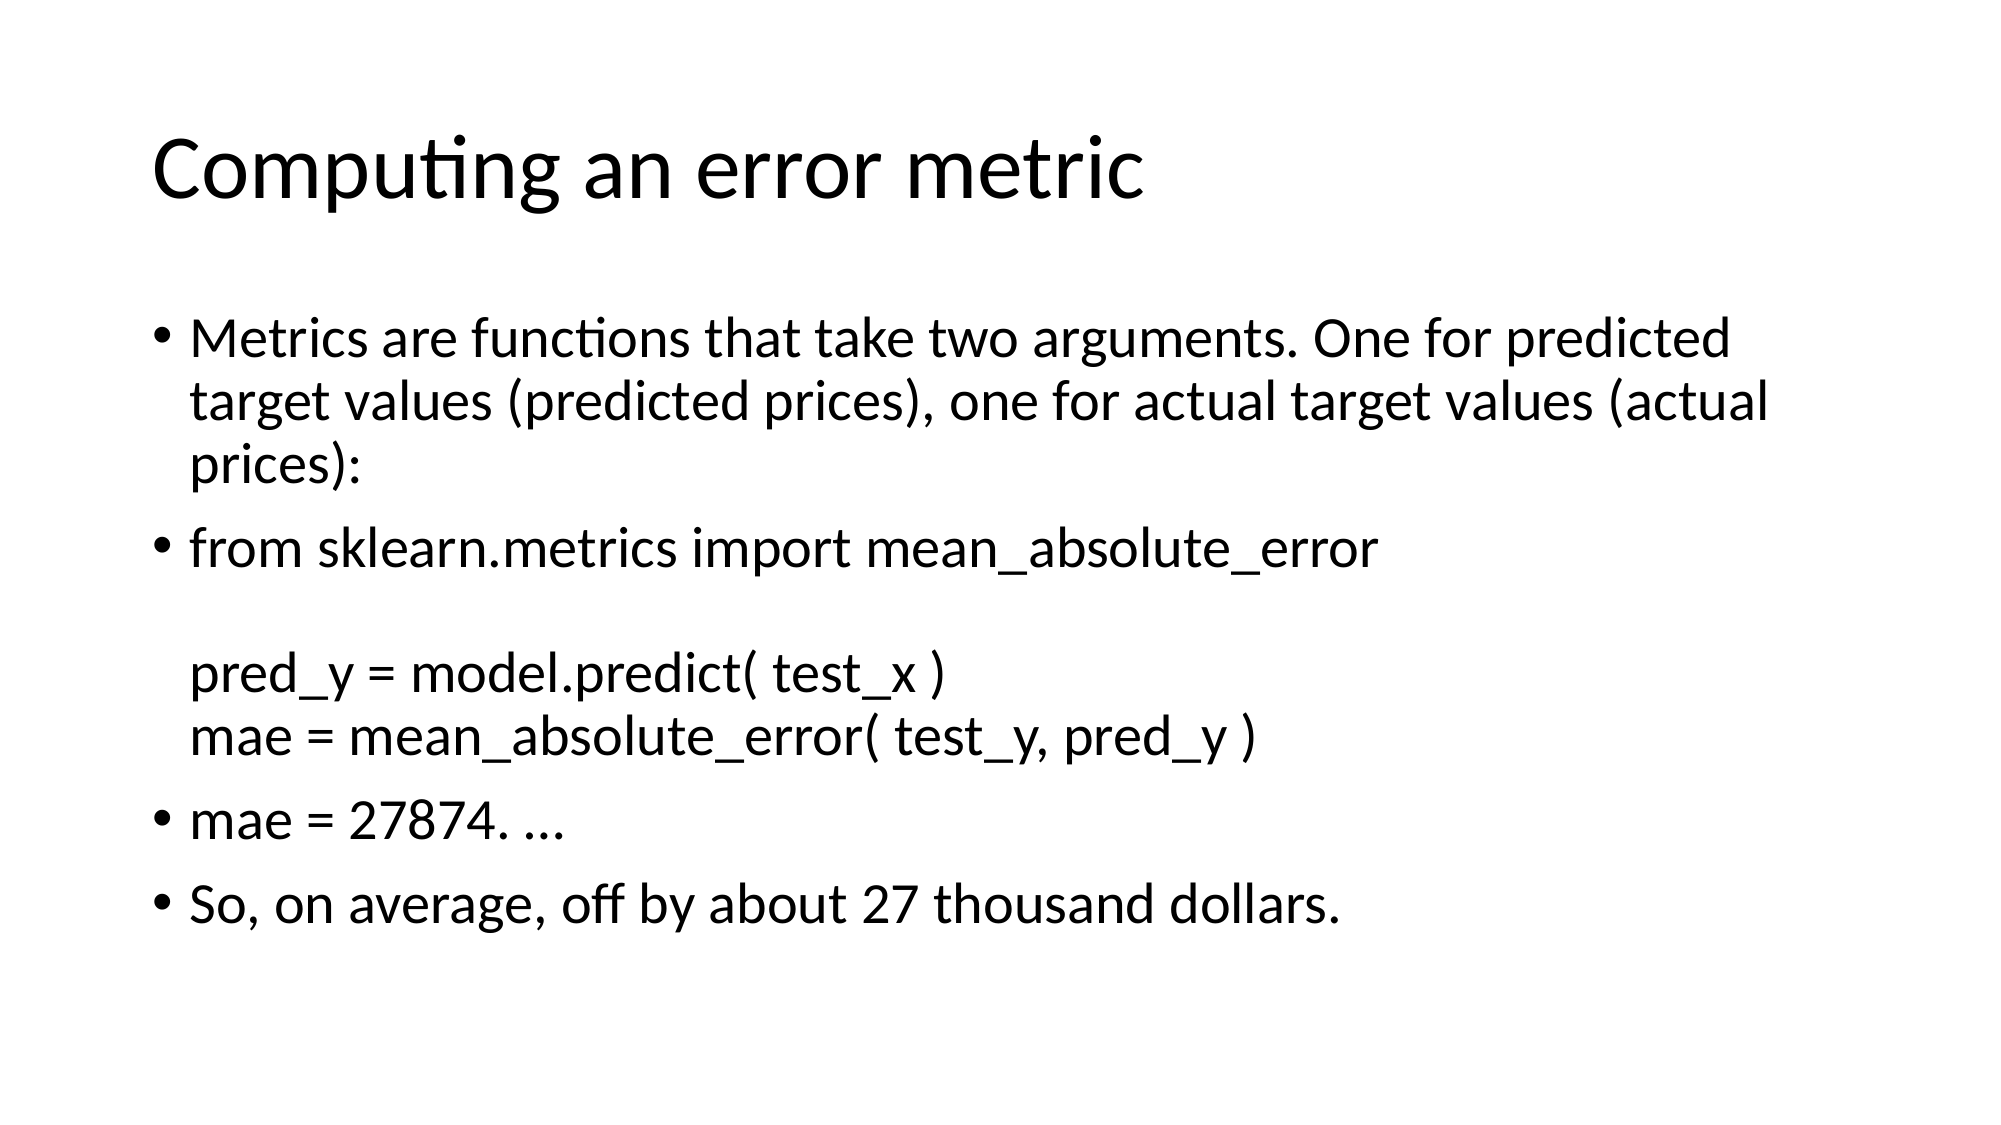

# Computing an error metric
Metrics are functions that take two arguments. One for predicted target values (predicted prices), one for actual target values (actual prices):
from sklearn.metrics import mean_absolute_error
pred_y = model.predict( test_x )
mae = mean_absolute_error( test_y, pred_y )
mae = 27874. …
So, on average, off by about 27 thousand dollars.